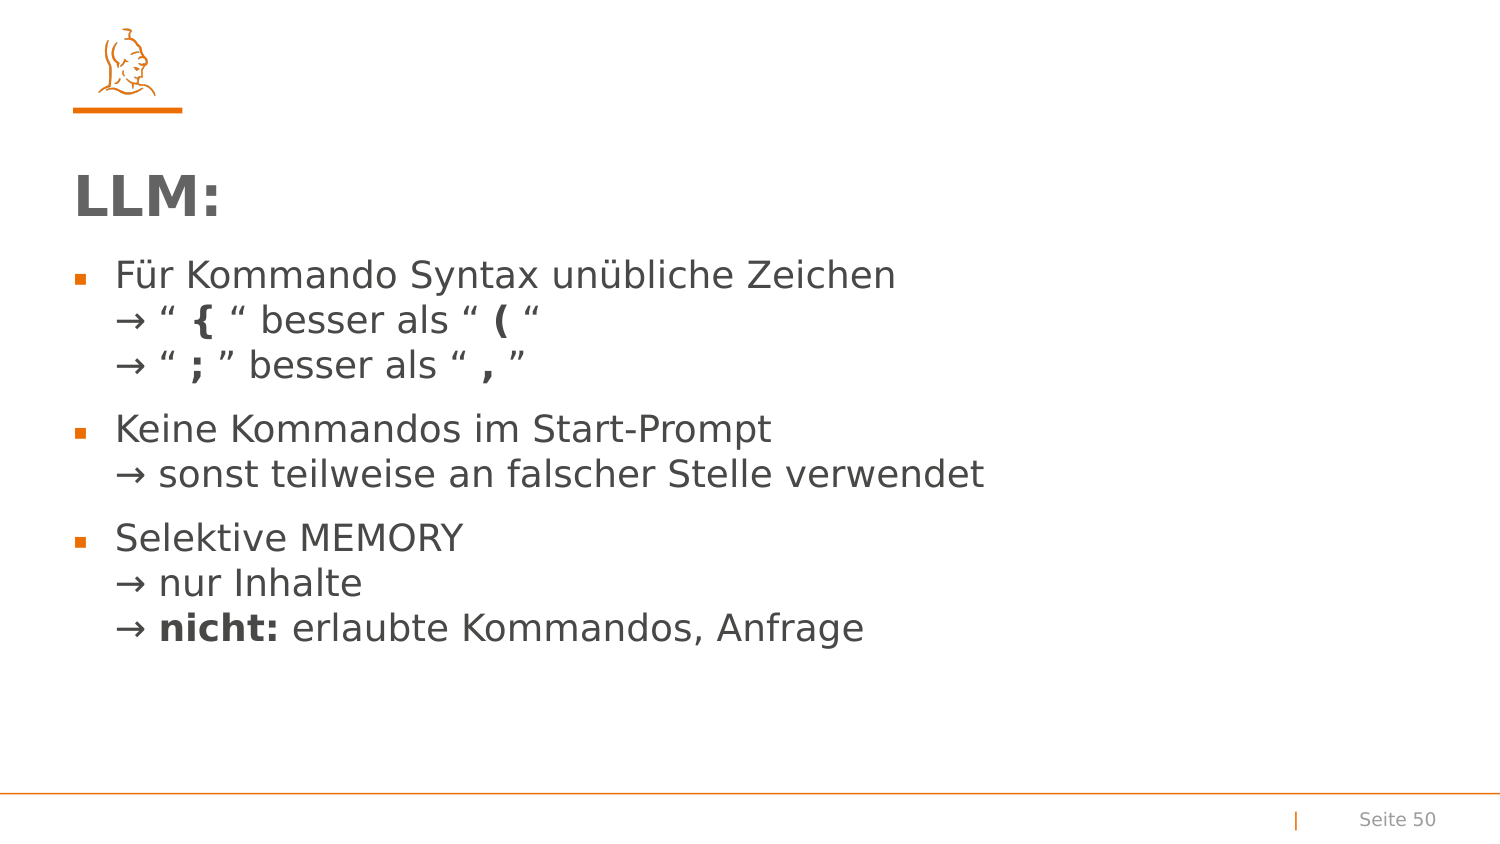

LLM:
Für Kommando Syntax unübliche Zeichen
→ “ { “ besser als “ ( “
→ “ ; ” besser als “ , ”
Keine Kommandos im Start-Prompt
→ sonst teilweise an falscher Stelle verwendet
Selektive MEMORY
→ nur Inhalte
→ nicht: erlaubte Kommandos, Anfrage